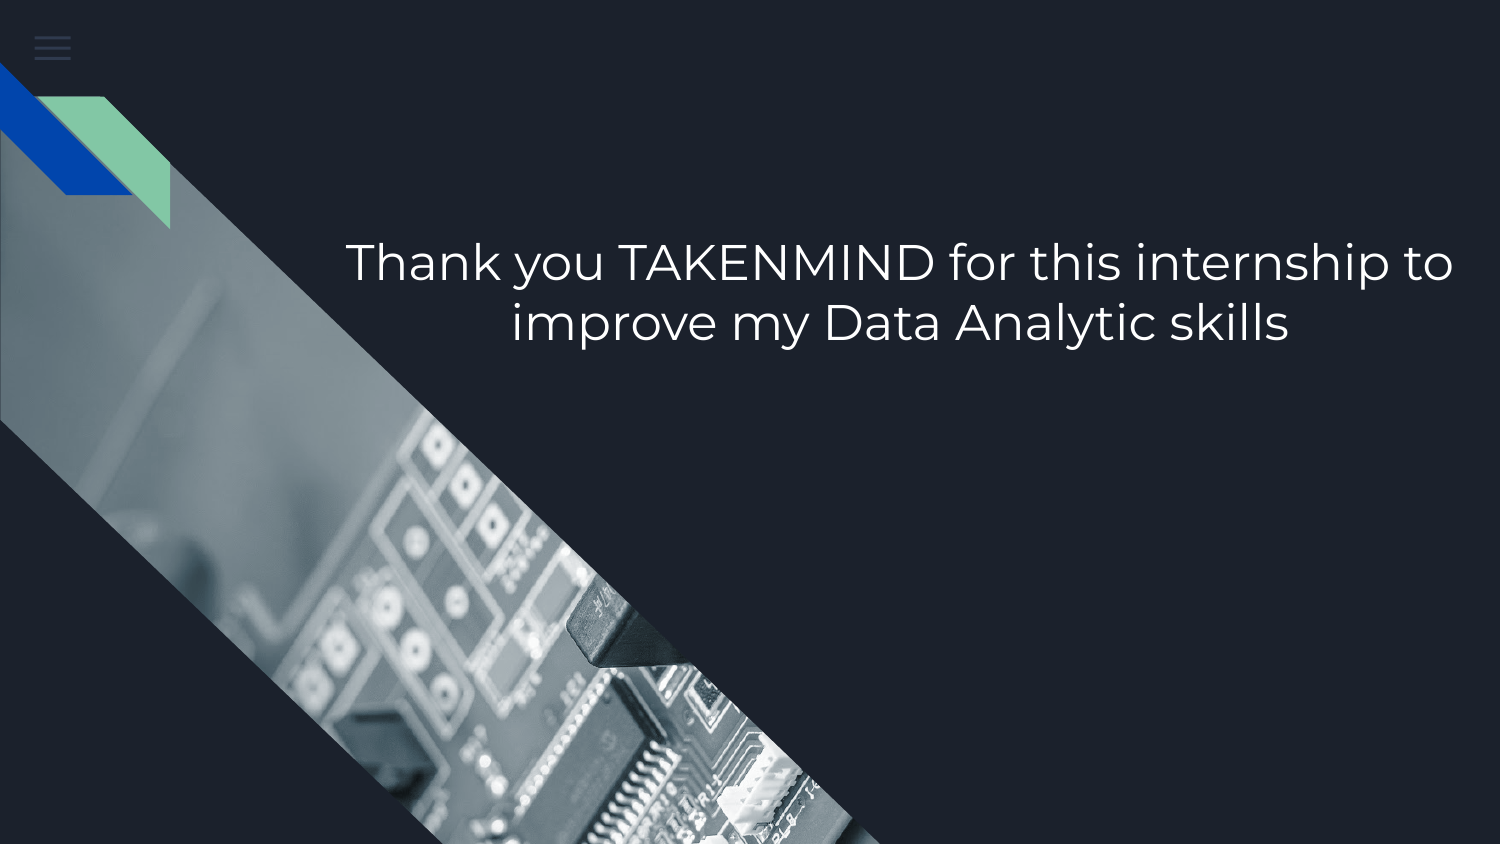

# Thank you TAKENMIND for this internship to improve my Data Analytic skills